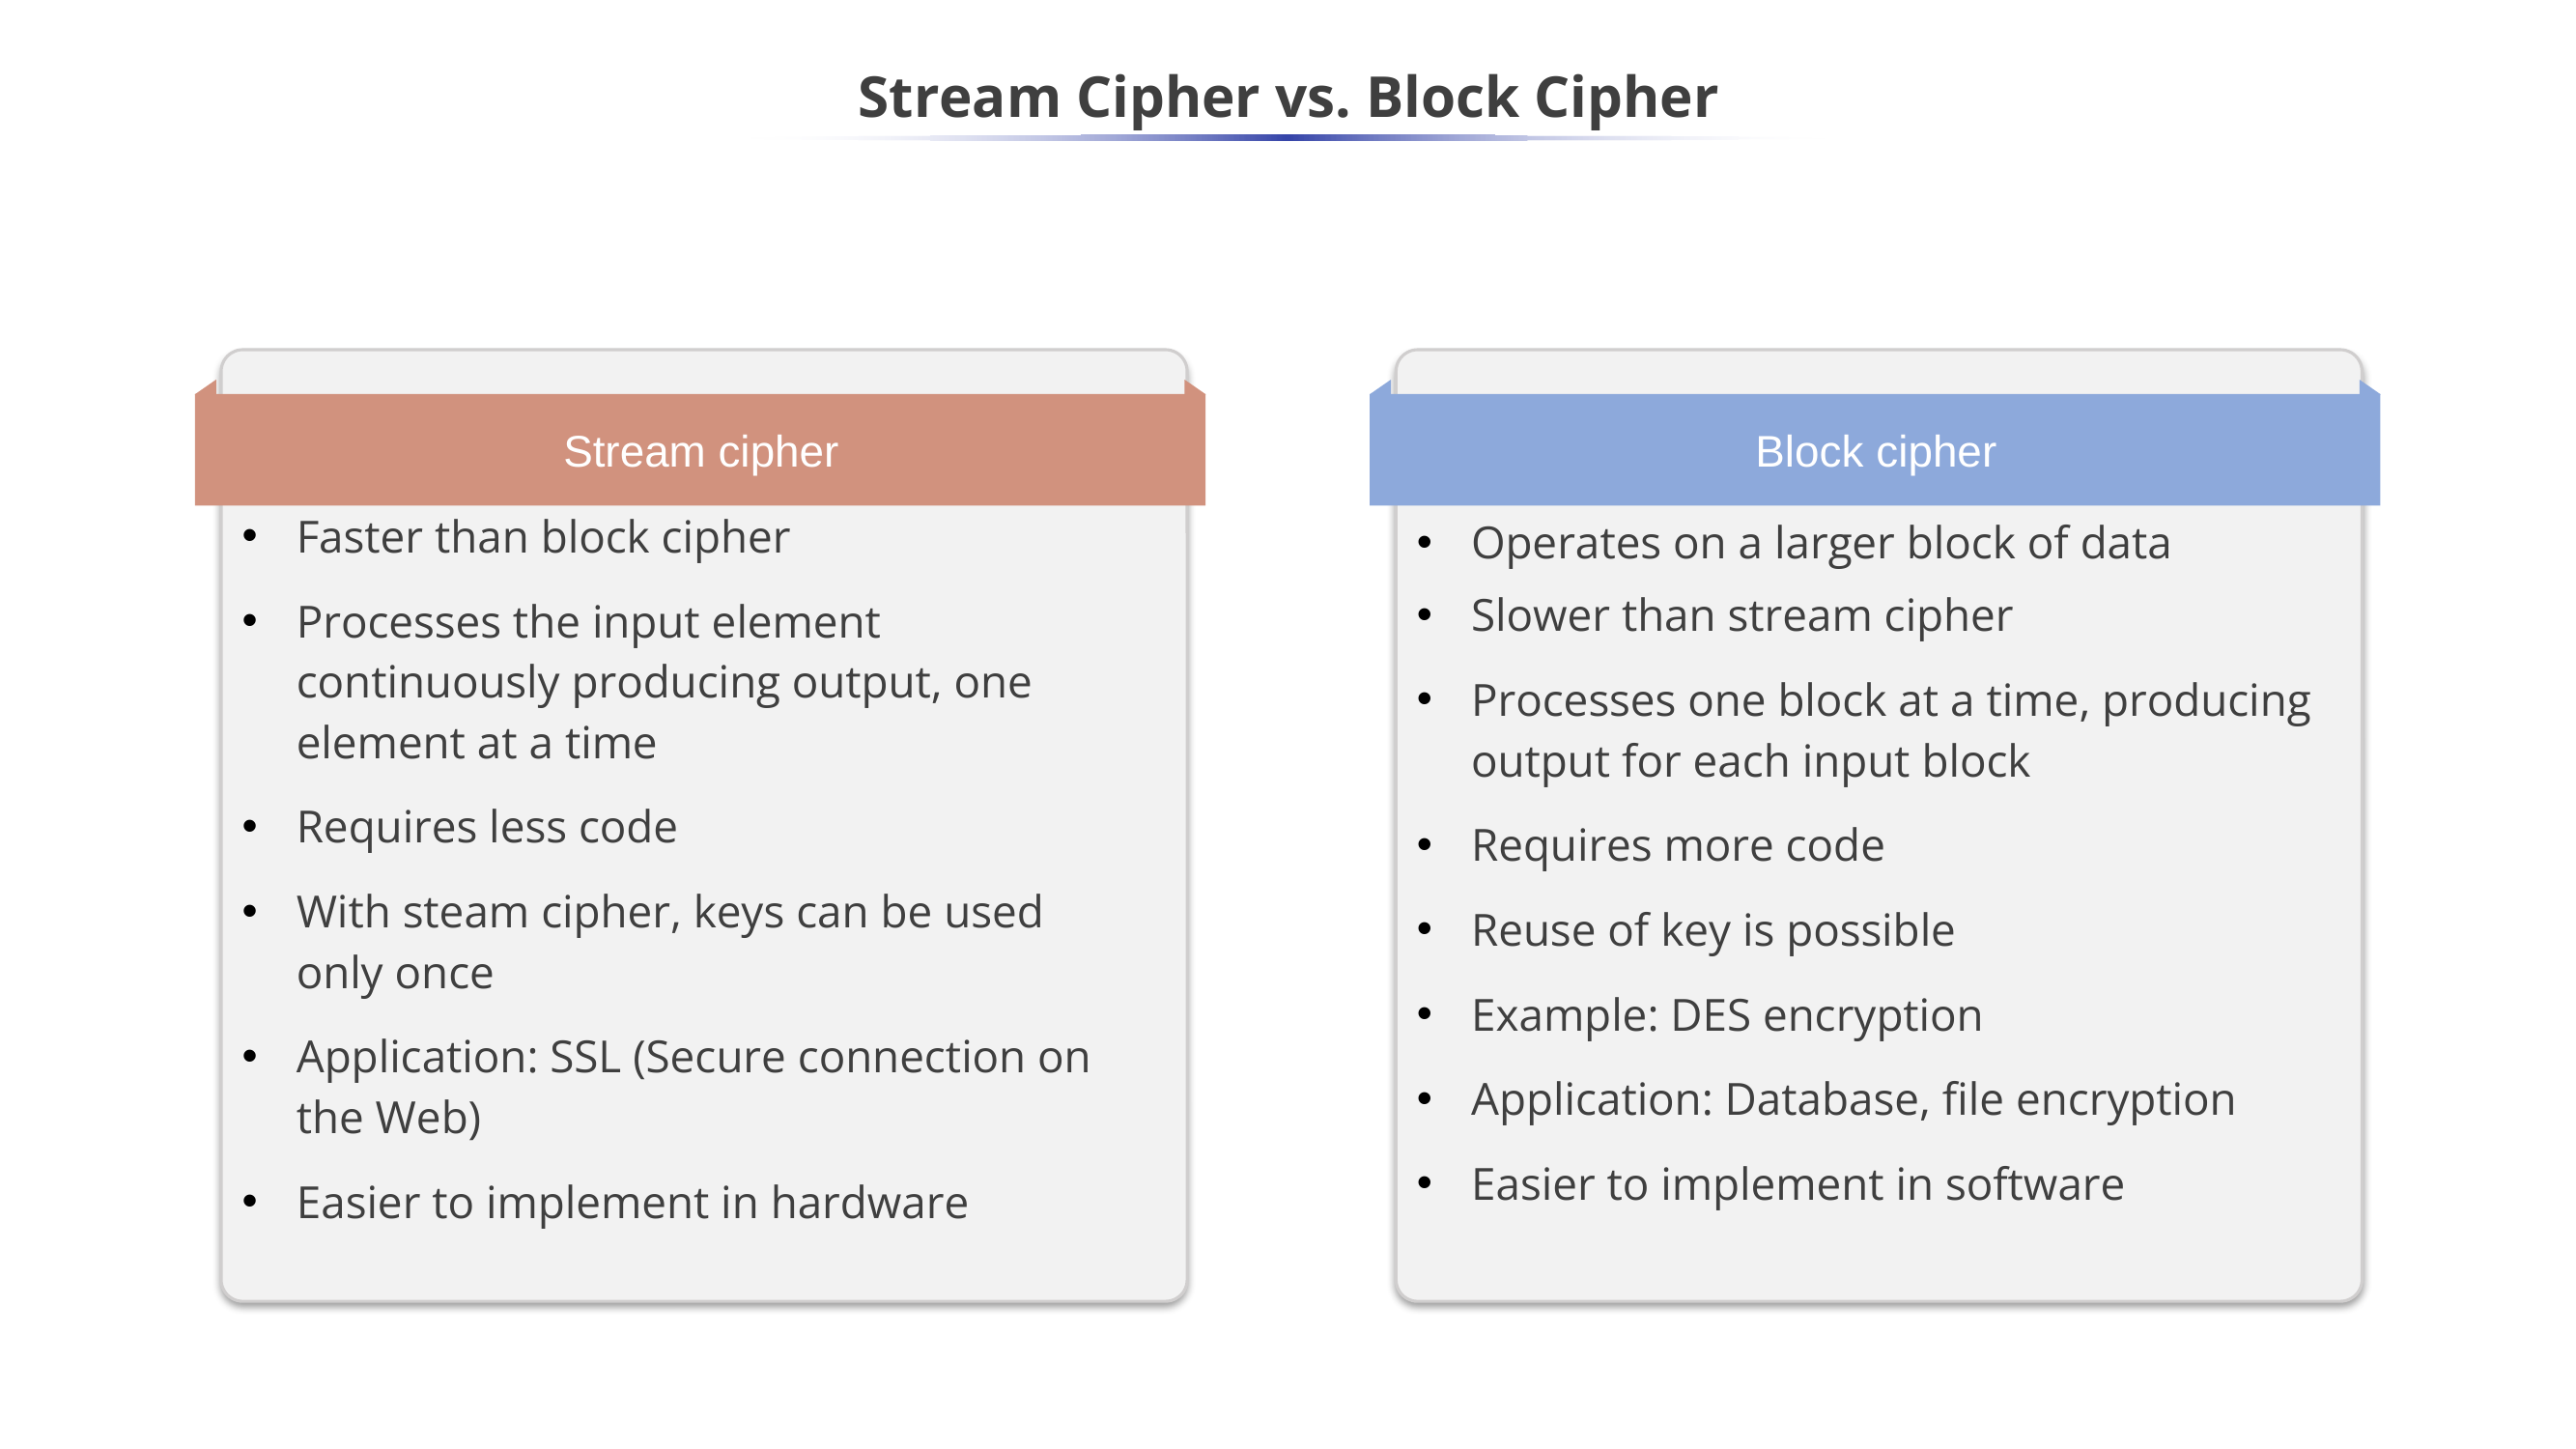

# Stream Cipher vs. Block Cipher

Faster than block cipher
Processes the input element continuously producing output, one element at a time
Requires less code
With steam cipher, keys can be used only once
Application: SSL (Secure connection on the Web)
Easier to implement in hardware

Stream cipher

Operates on a larger block of data
Slower than stream cipher
Processes one block at a time, producing output for each input block
Requires more code
Reuse of key is possible
Example: DES encryption
Application: Database, file encryption
Easier to implement in software

Block cipher